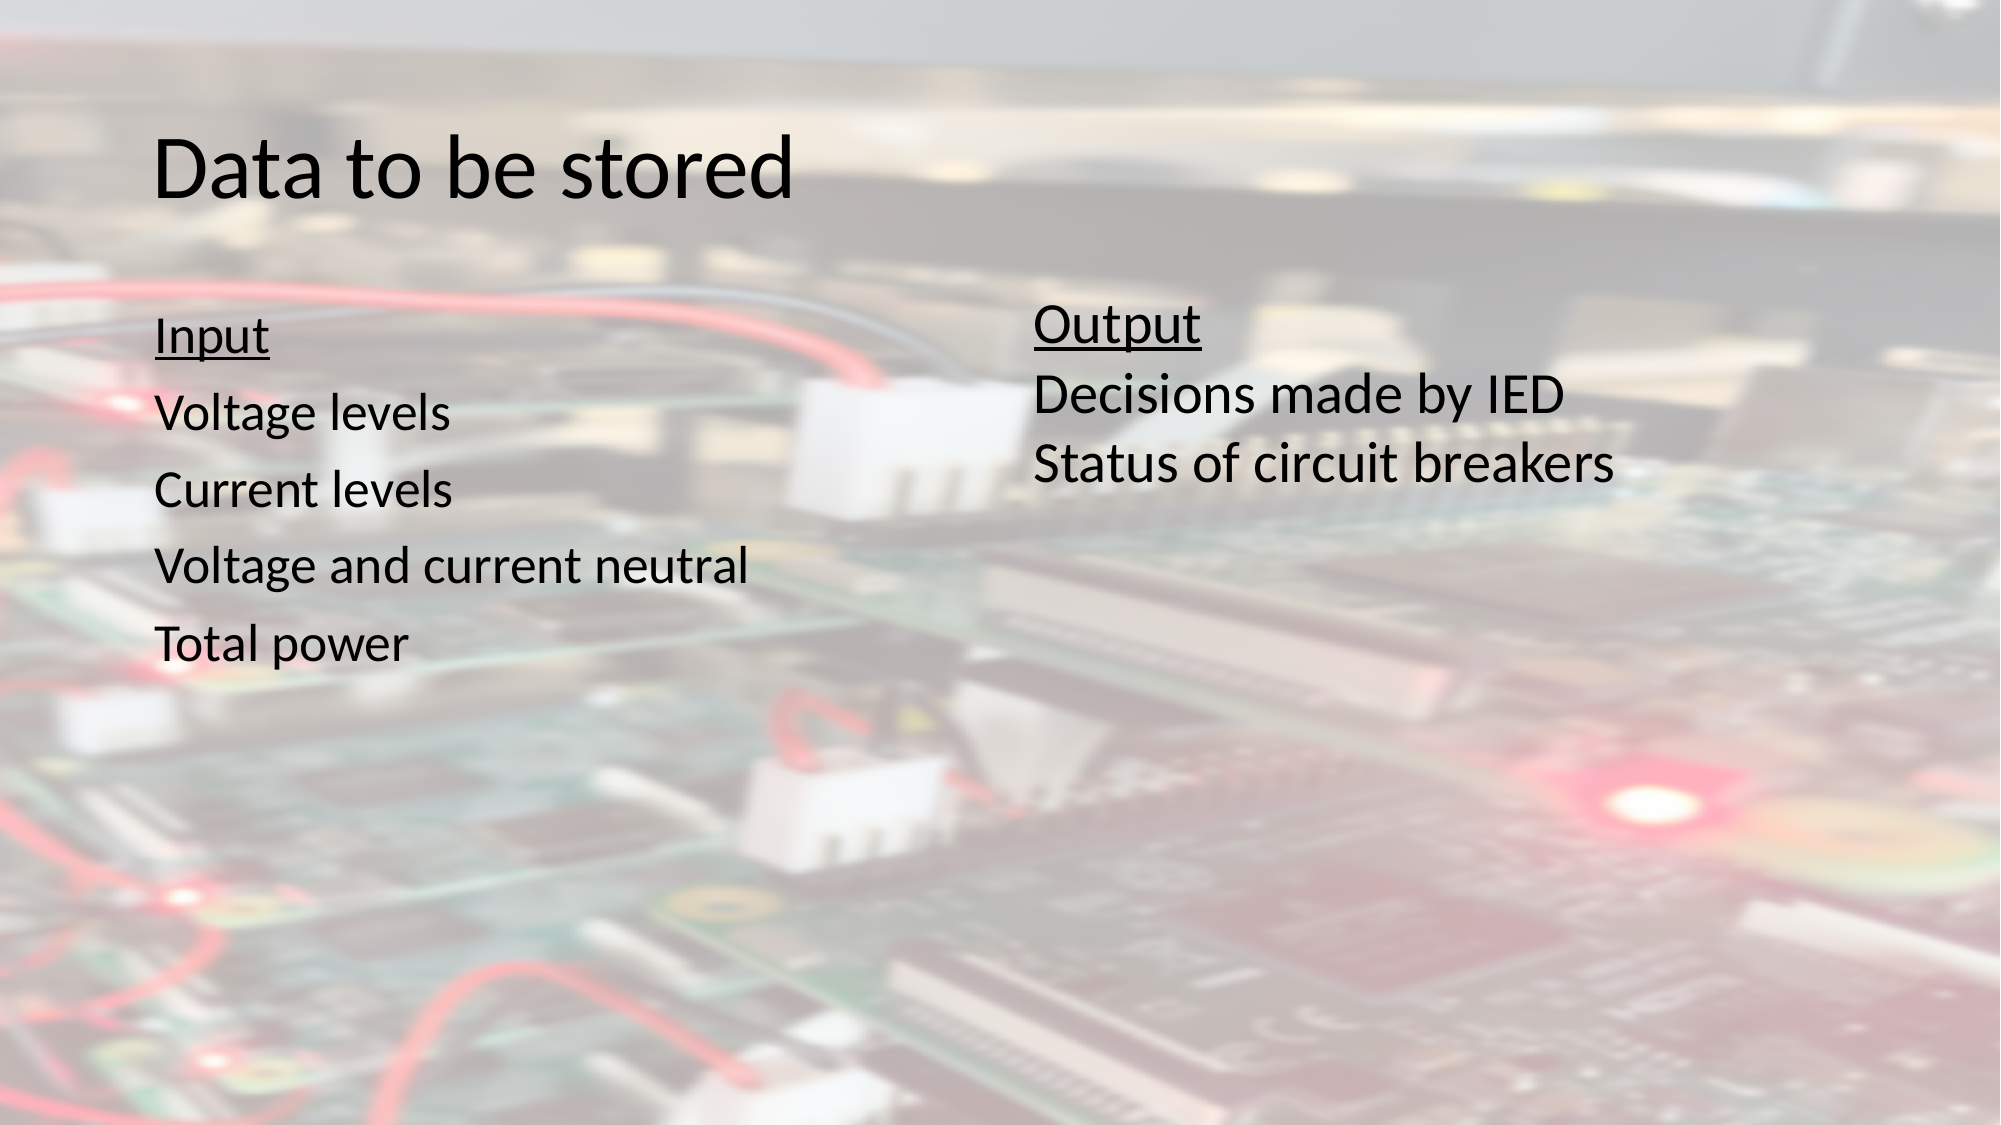

# Data to be stored
Output
Decisions made by IED
Status of circuit breakers
Input
Voltage levels
Current levels
Voltage and current neutral
Total power